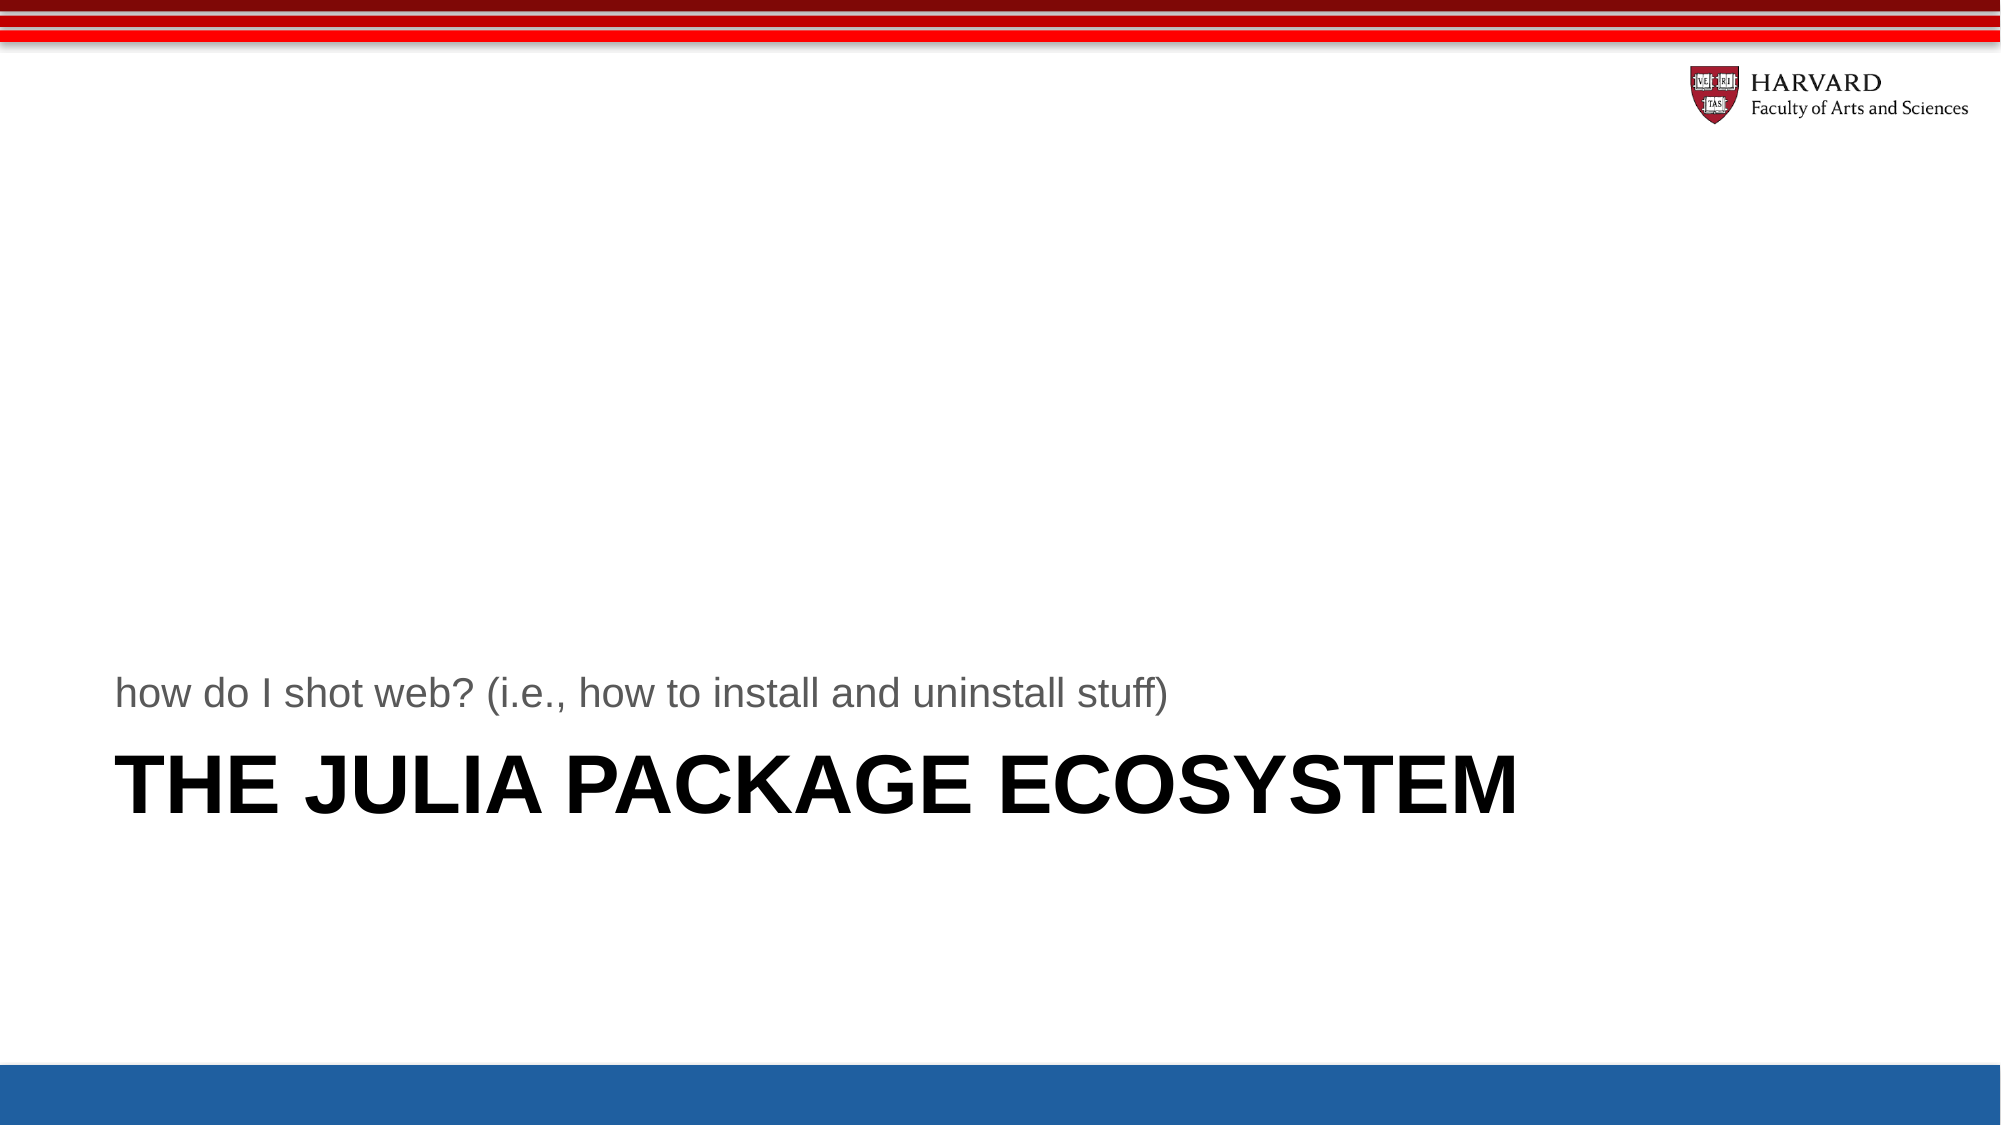

how do I shot web? (i.e., how to install and uninstall stuff)
# The Julia Package Ecosystem